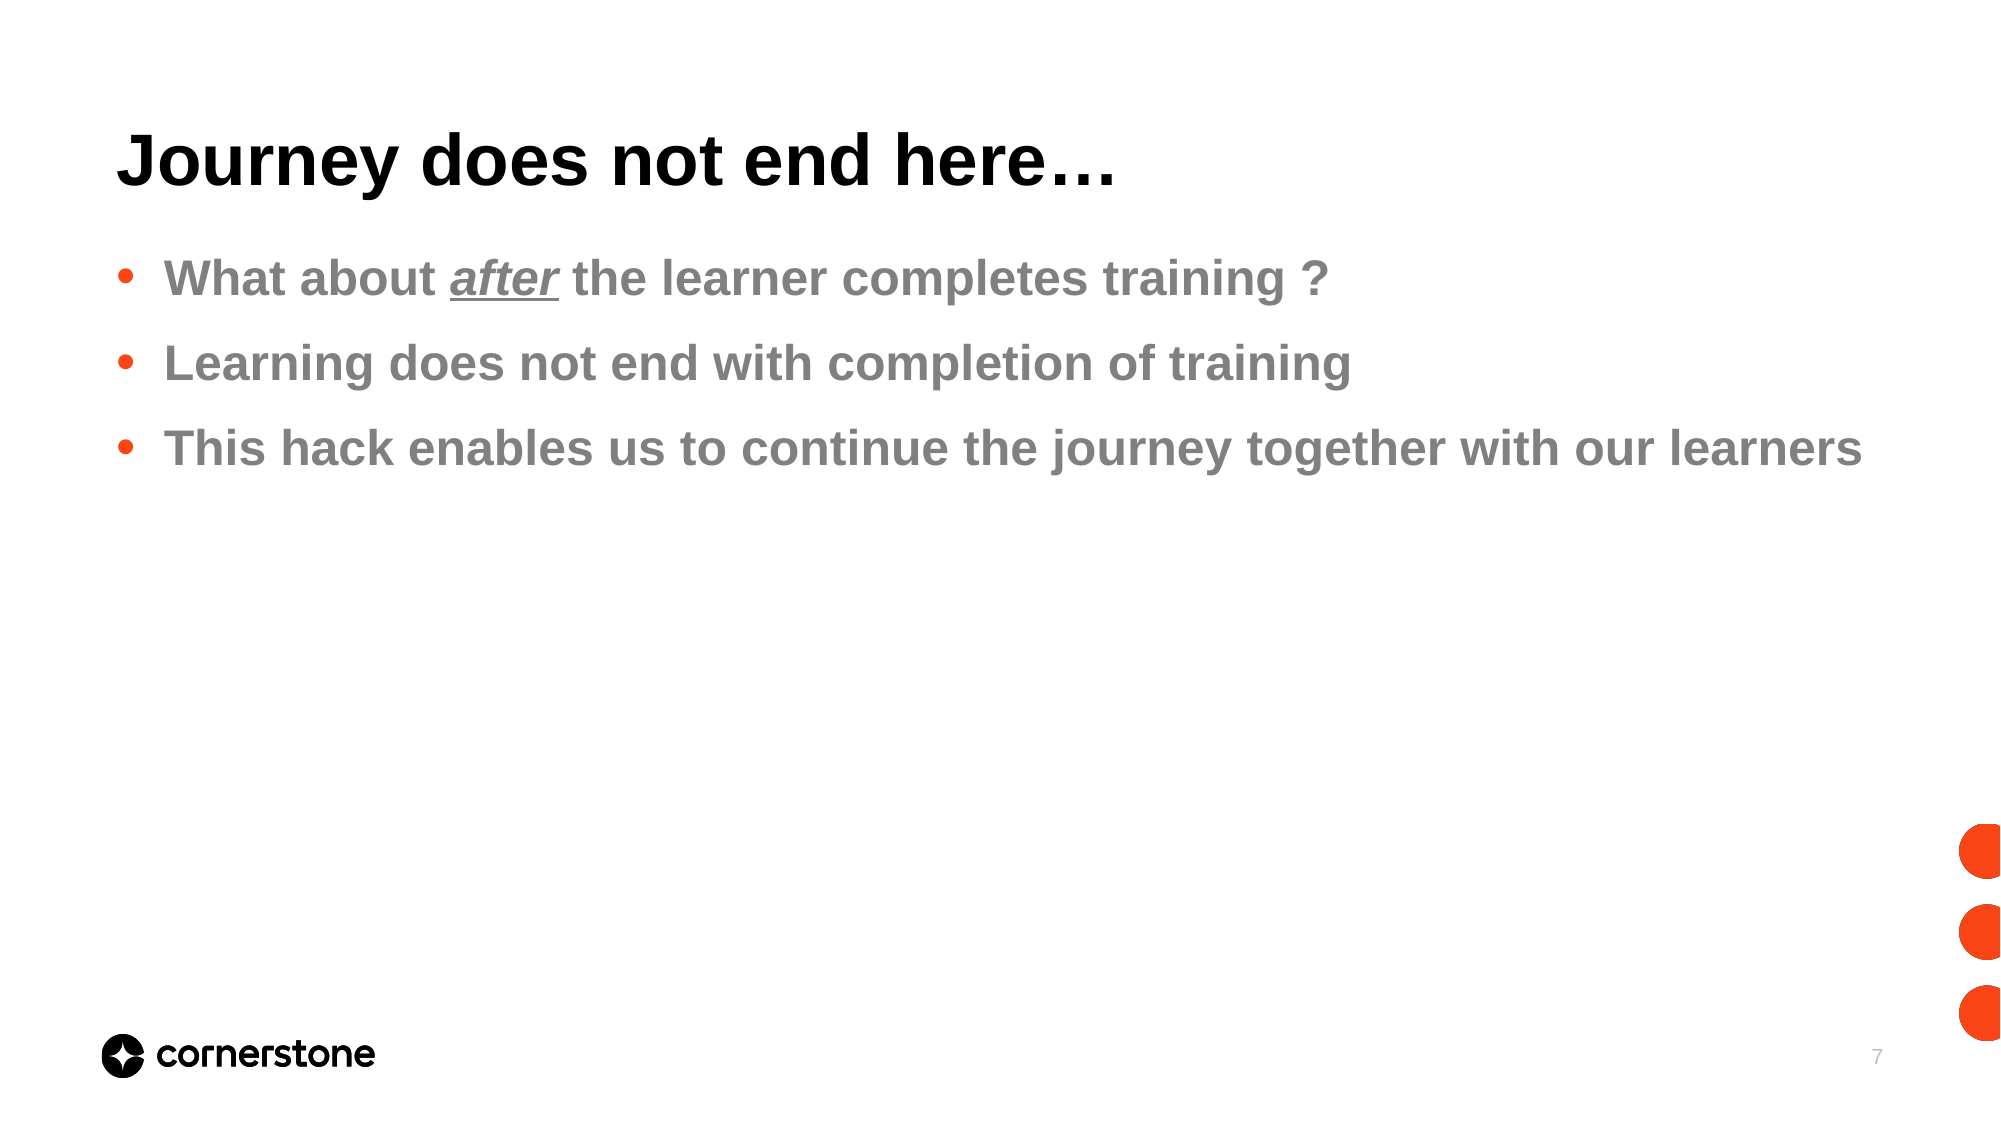

# Journey does not end here…
What about after the learner completes training ?
Learning does not end with completion of training
This hack enables us to continue the journey together with our learners
7